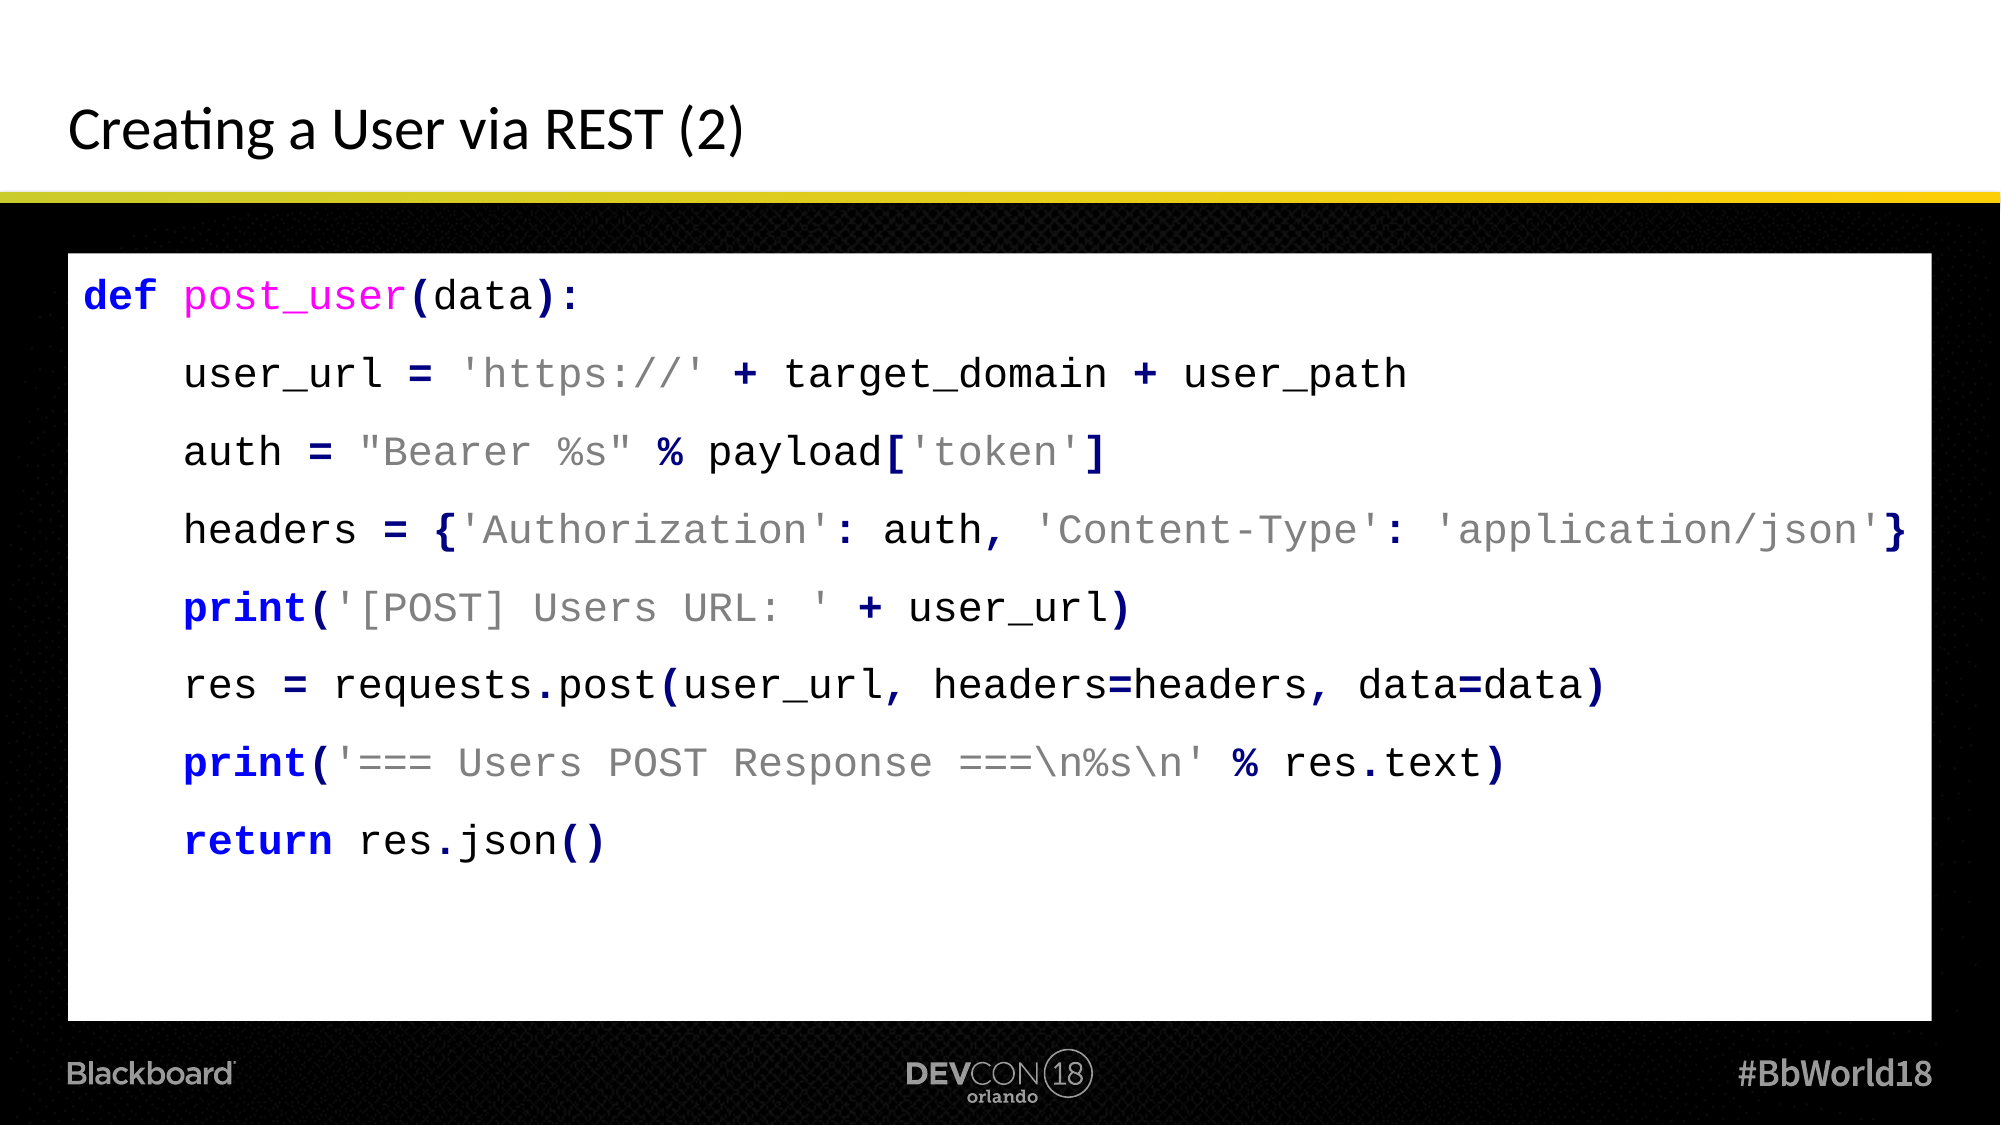

# Creating a User via REST (2)
def post_user(data):
    user_url = 'https://' + target_domain + user_path
    auth = "Bearer %s" % payload['token']
    headers = {'Authorization': auth, 'Content-Type': 'application/json'}
    print('[POST] Users URL: ' + user_url)
    res = requests.post(user_url, headers=headers, data=data)
    print('=== Users POST Response ===\n%s\n' % res.text)
    return res.json()